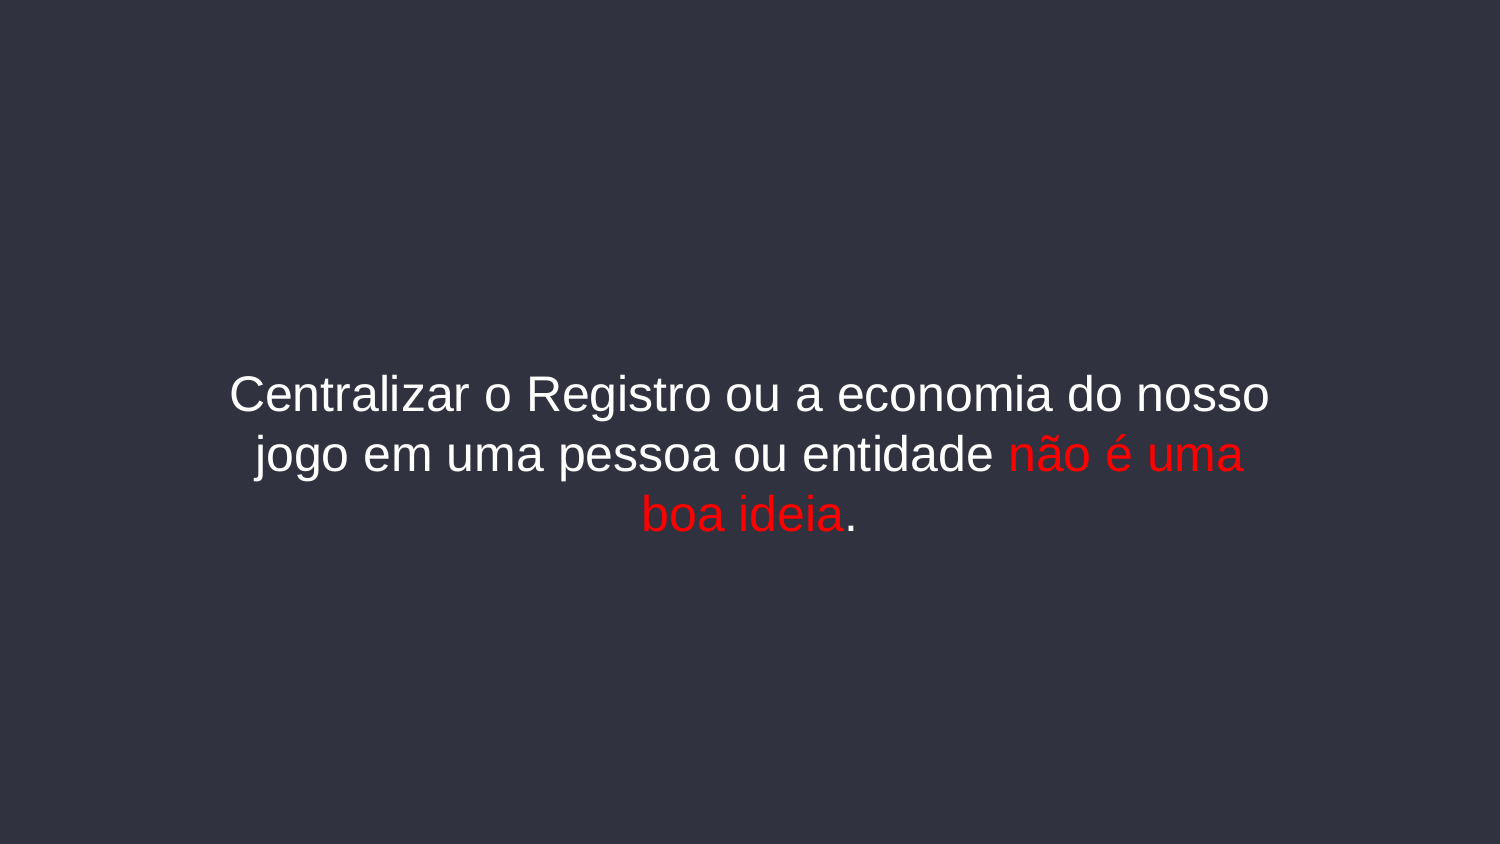

# Centralizar o Registro ou a economia do nosso jogo em uma pessoa ou entidade não é uma boa ideia.